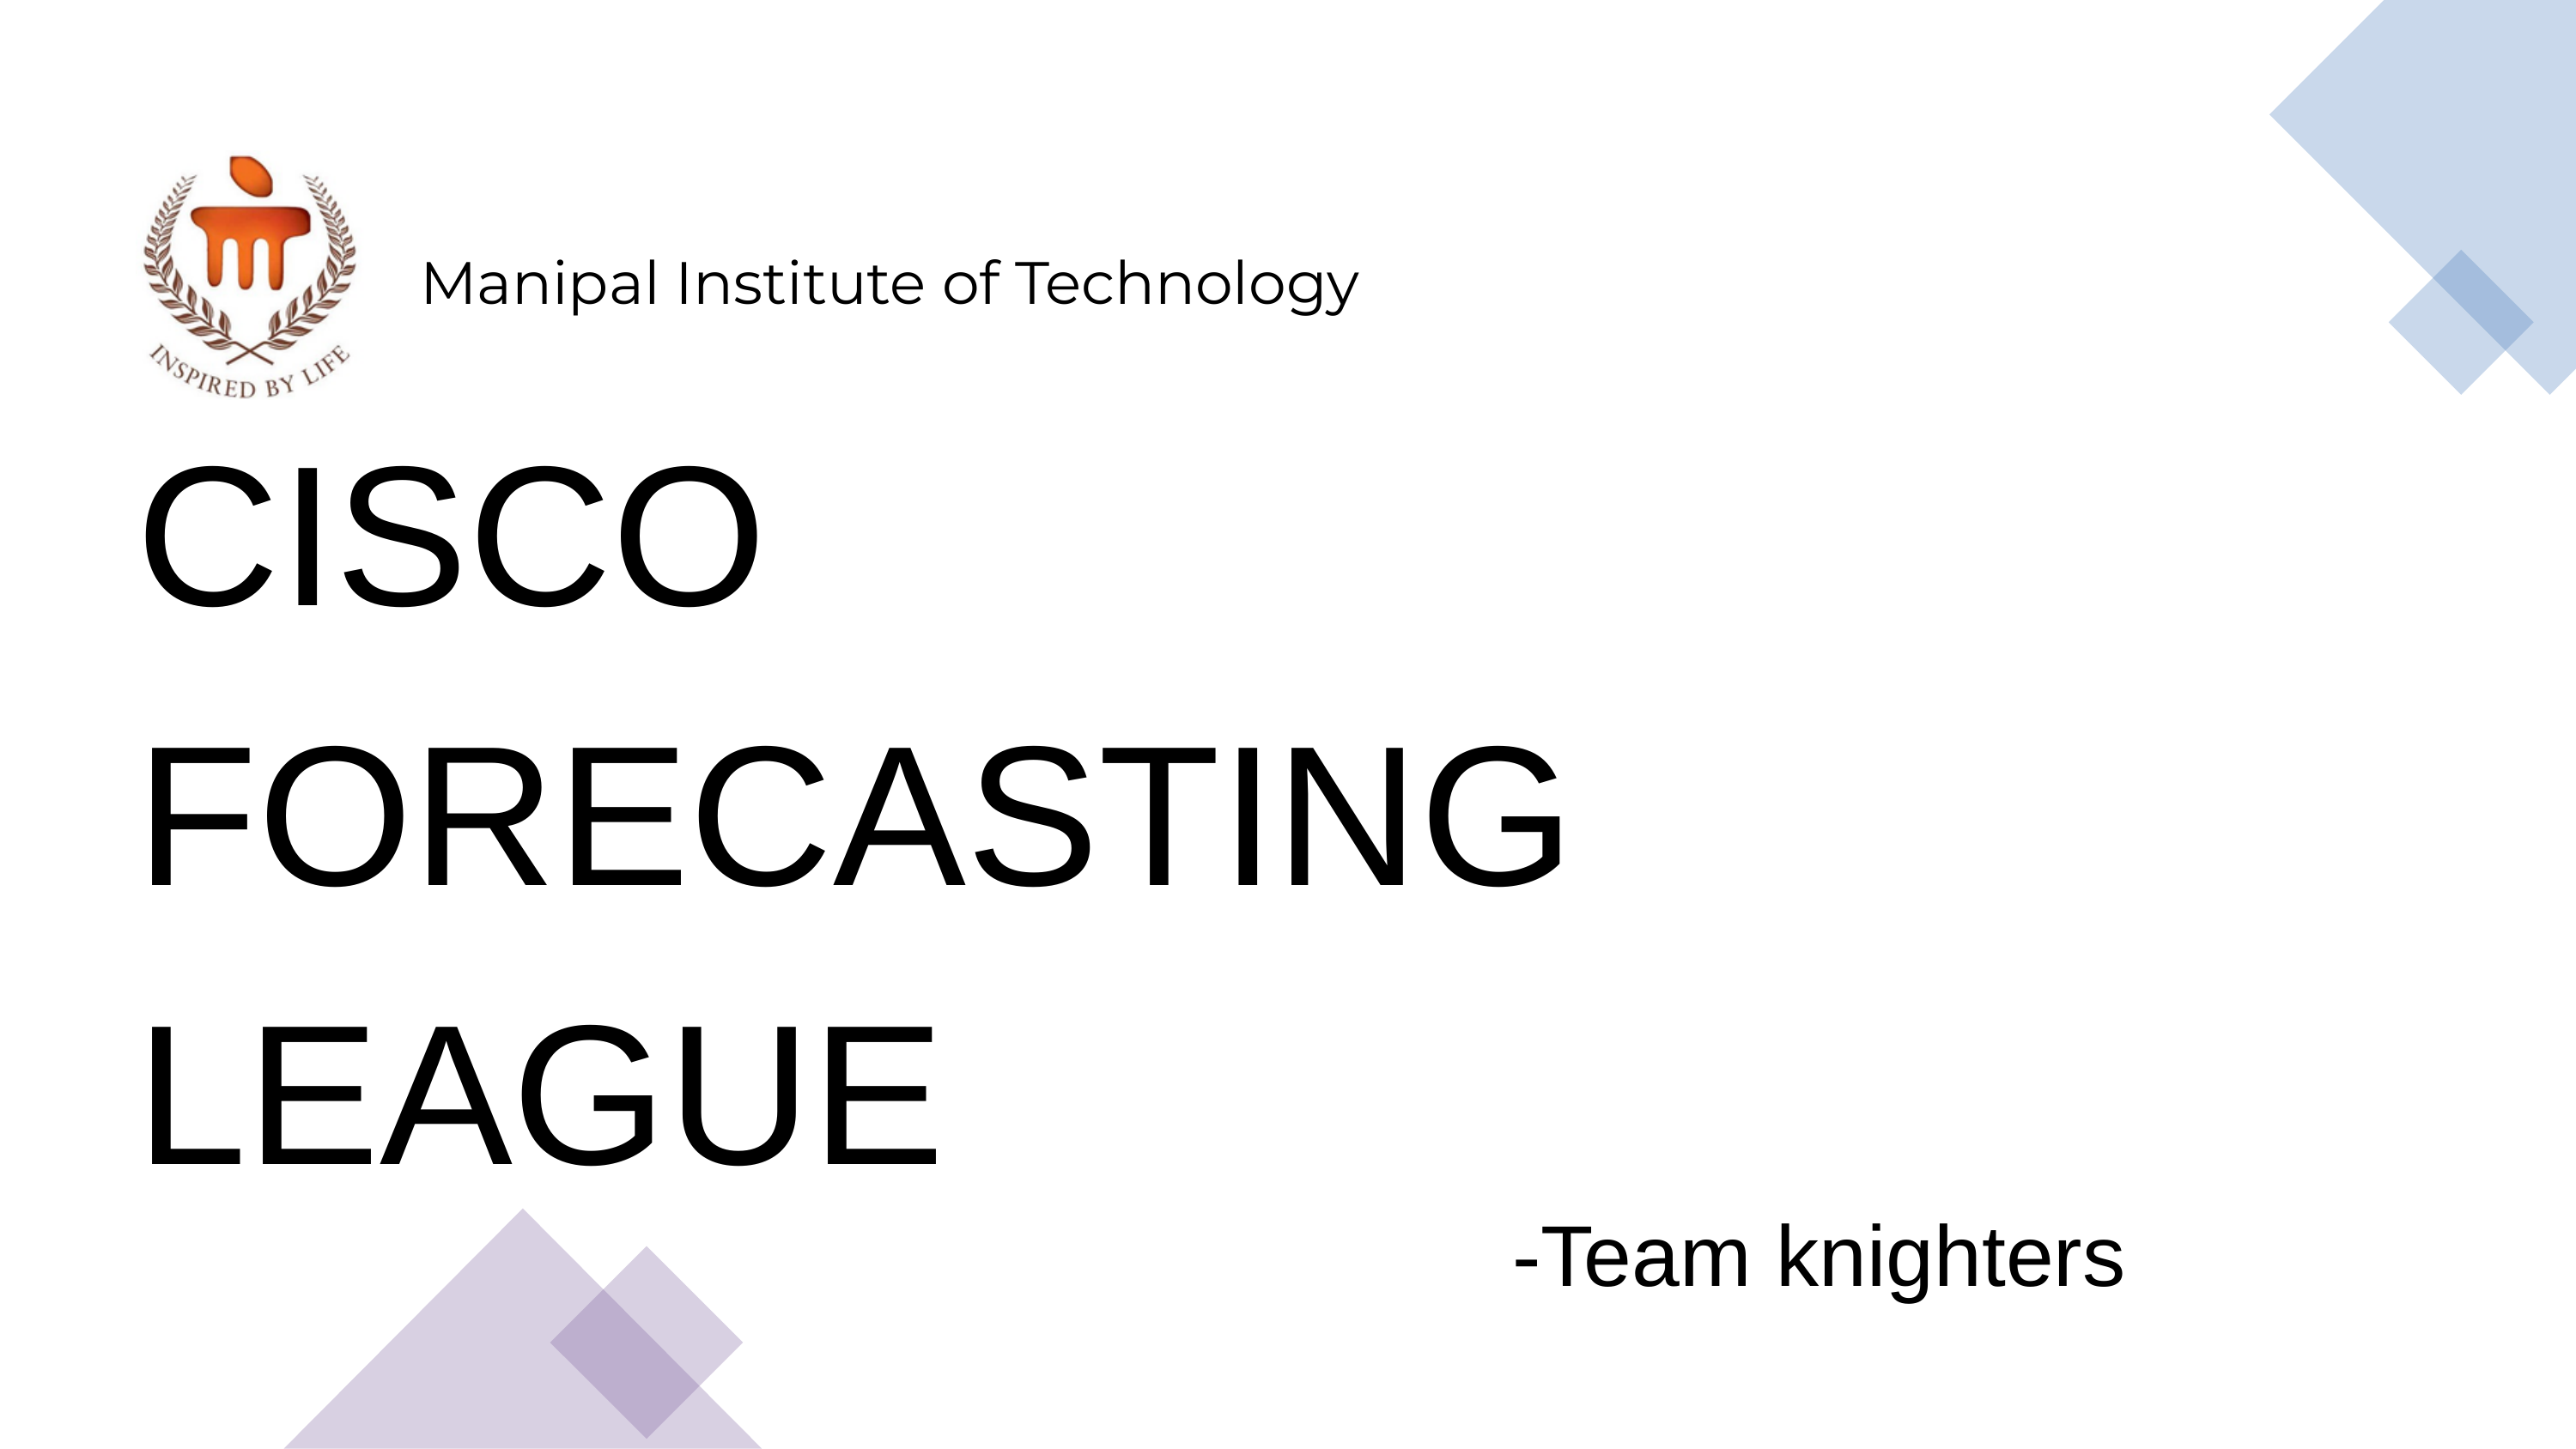

Manipal Institute of Technology
CISCO FORECASTING LEAGUE
-Team knighters